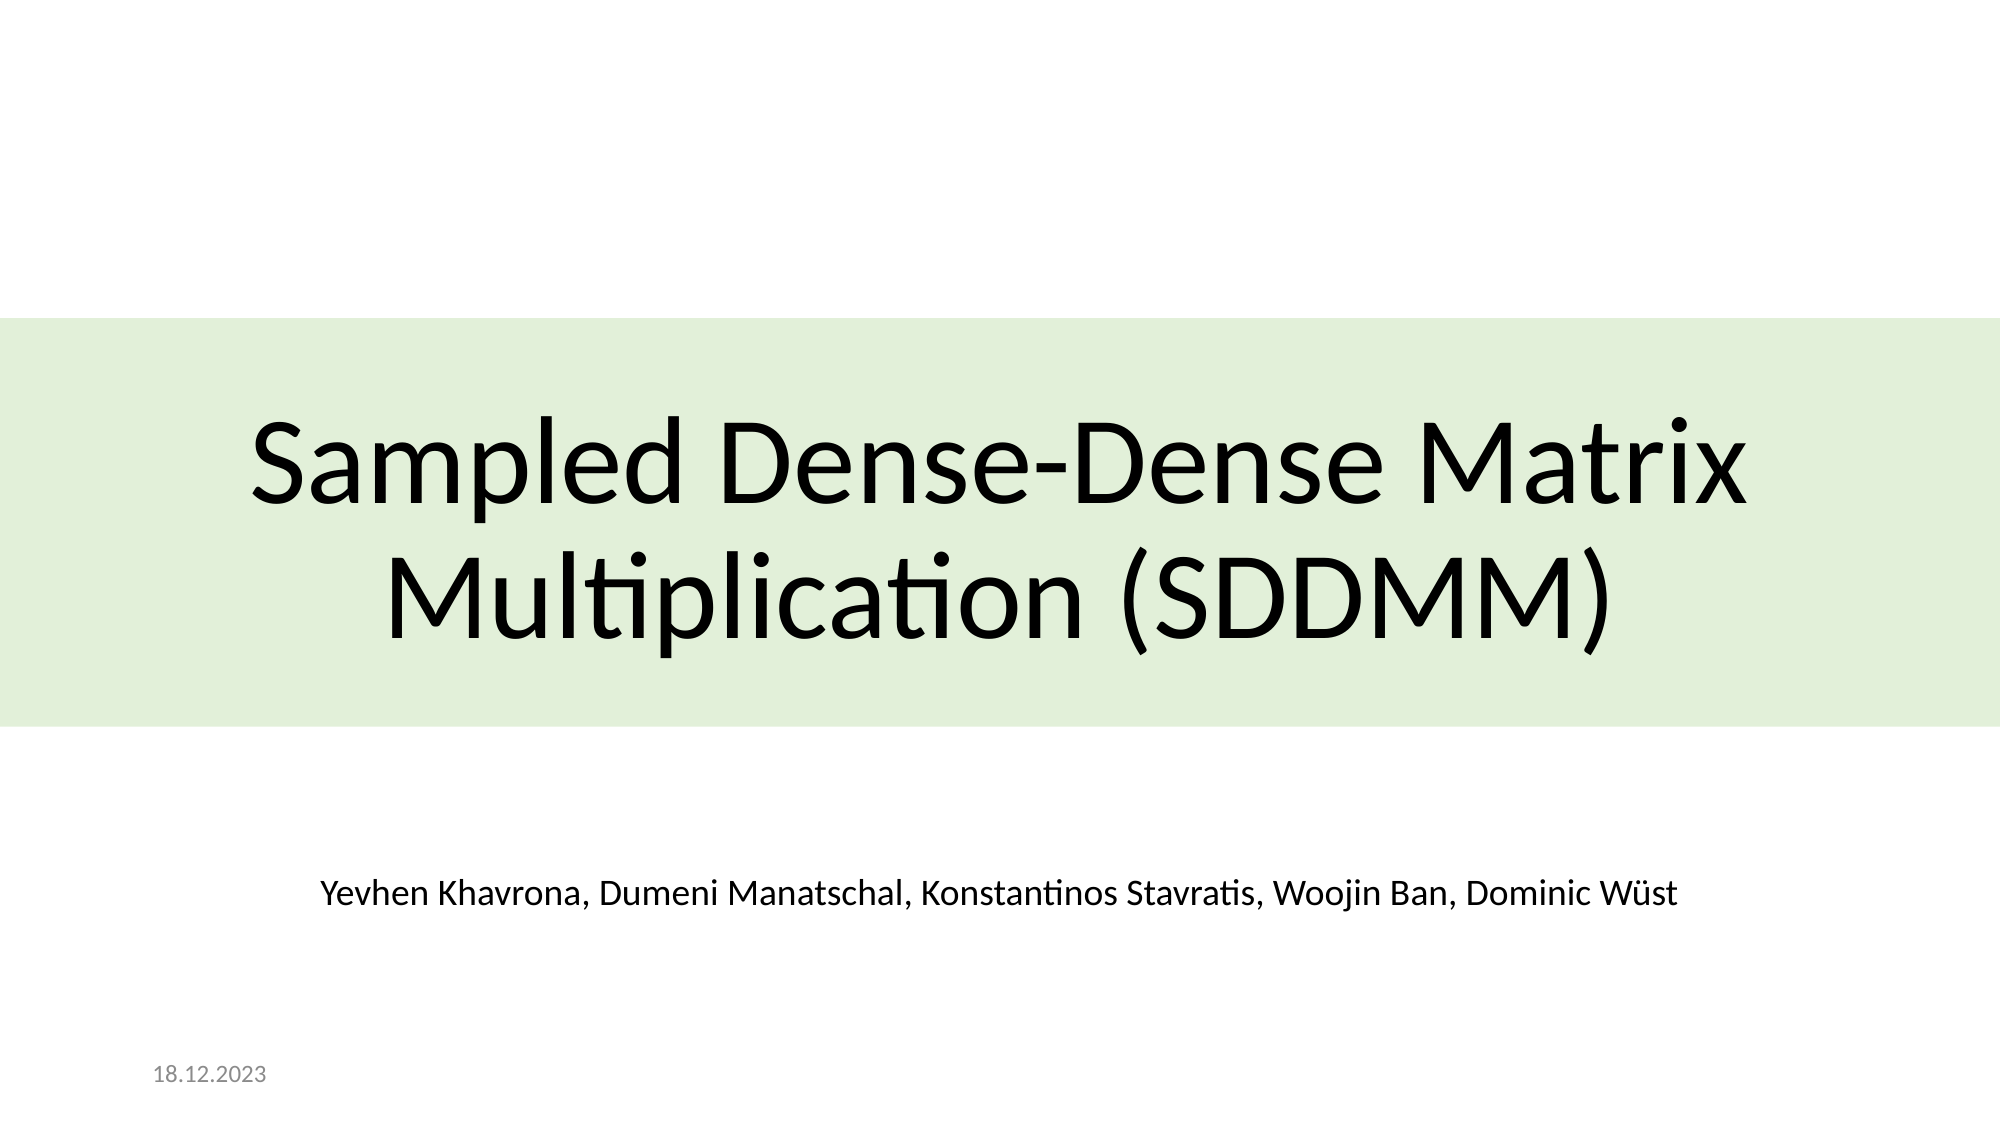

# Sampled Dense-Dense Matrix Multiplication (SDDMM)

Yevhen Khavrona, Dumeni Manatschal, Konstantinos Stavratis, Woojin Ban, Dominic Wüst
18.12.2023